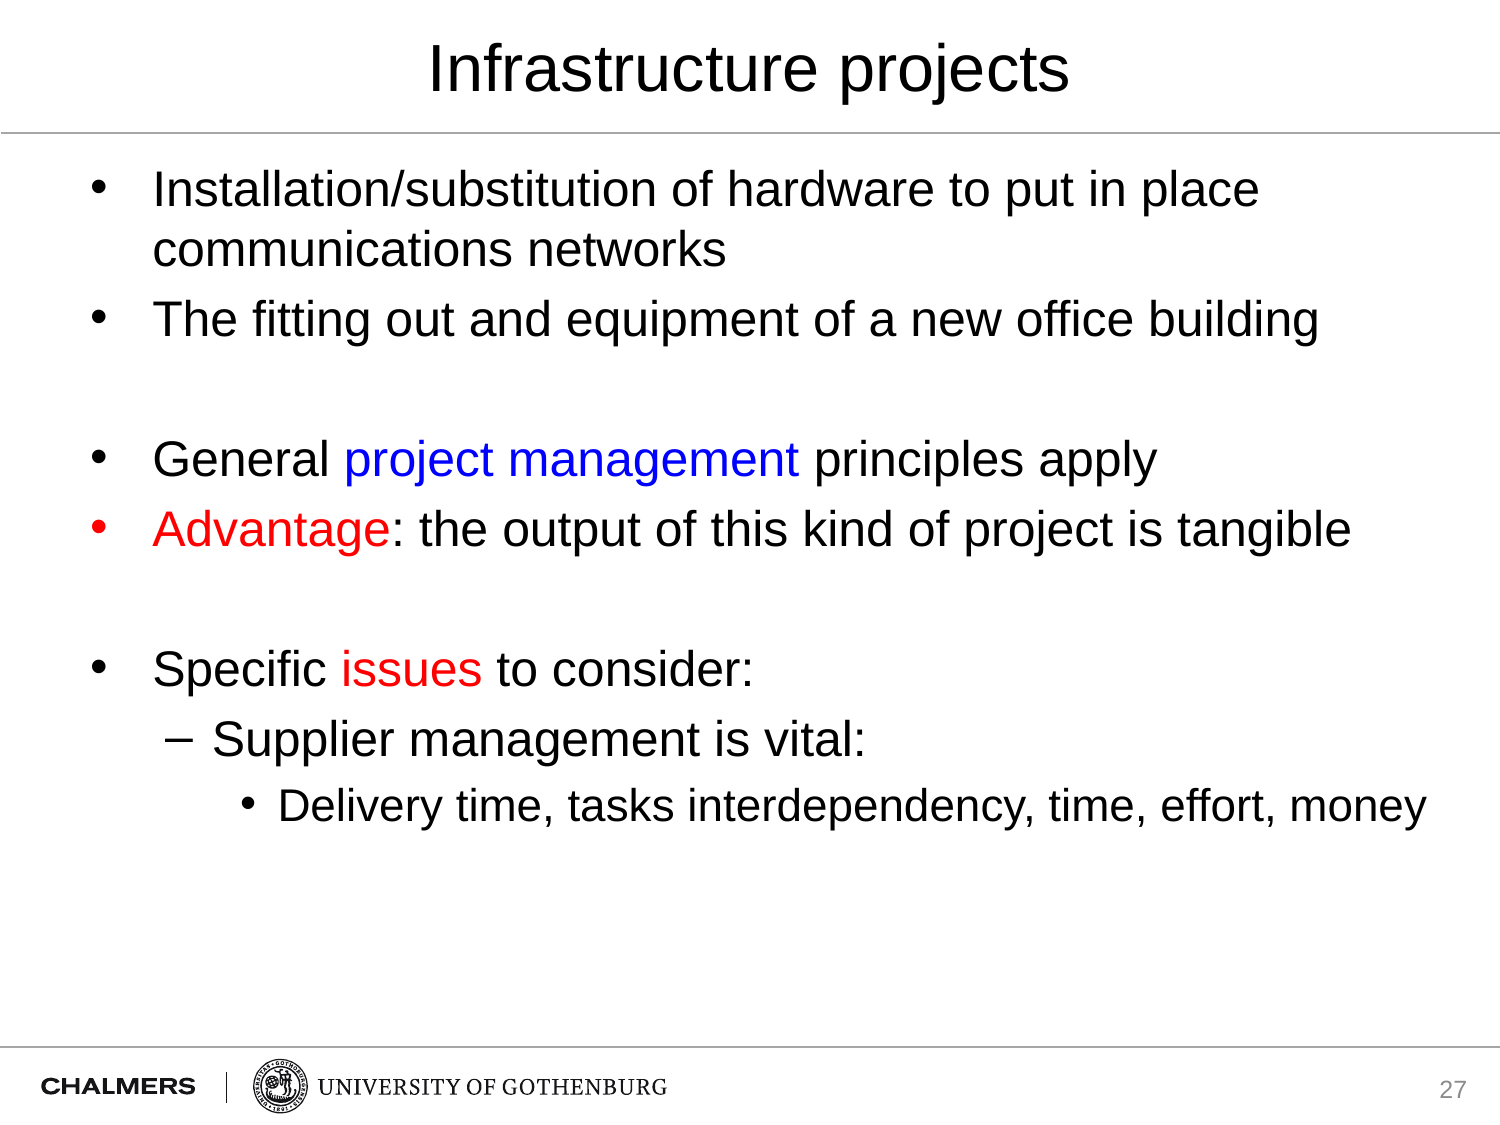

# Infrastructure projects
Installation/substitution of hardware to put in place communications networks
The fitting out and equipment of a new office building

General project management principles apply
Advantage: the output of this kind of project is tangible

Specific issues to consider:
Supplier management is vital:
Delivery time, tasks interdependency, time, effort, money

27